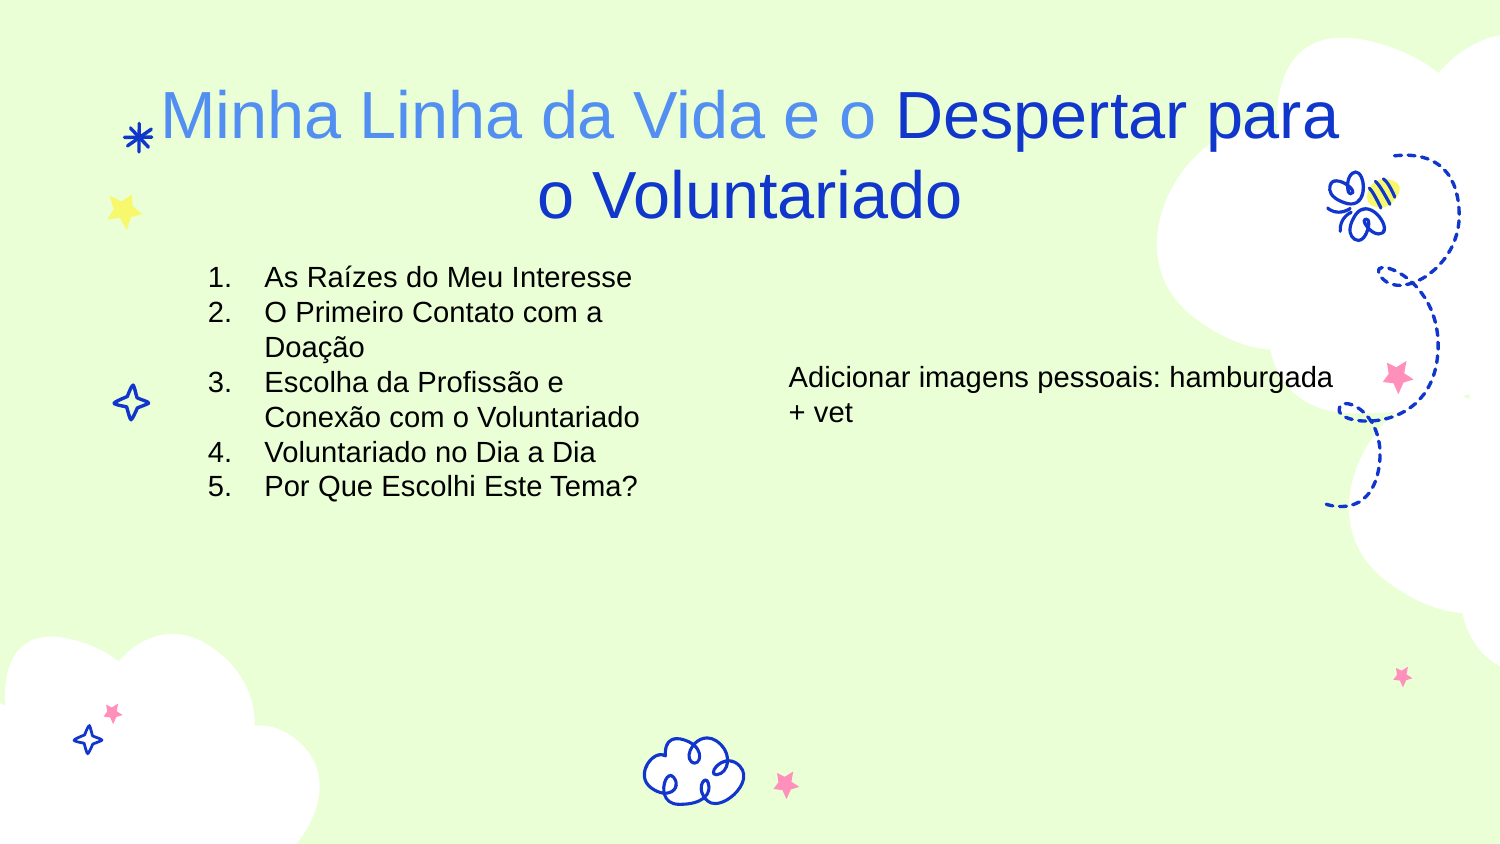

# Minha Linha da Vida e o Despertar para o Voluntariado

As Raízes do Meu Interesse
O Primeiro Contato com a Doação
Escolha da Profissão e Conexão com o Voluntariado
Voluntariado no Dia a Dia
Por Que Escolhi Este Tema?
Adicionar imagens pessoais: hamburgada
+ vet